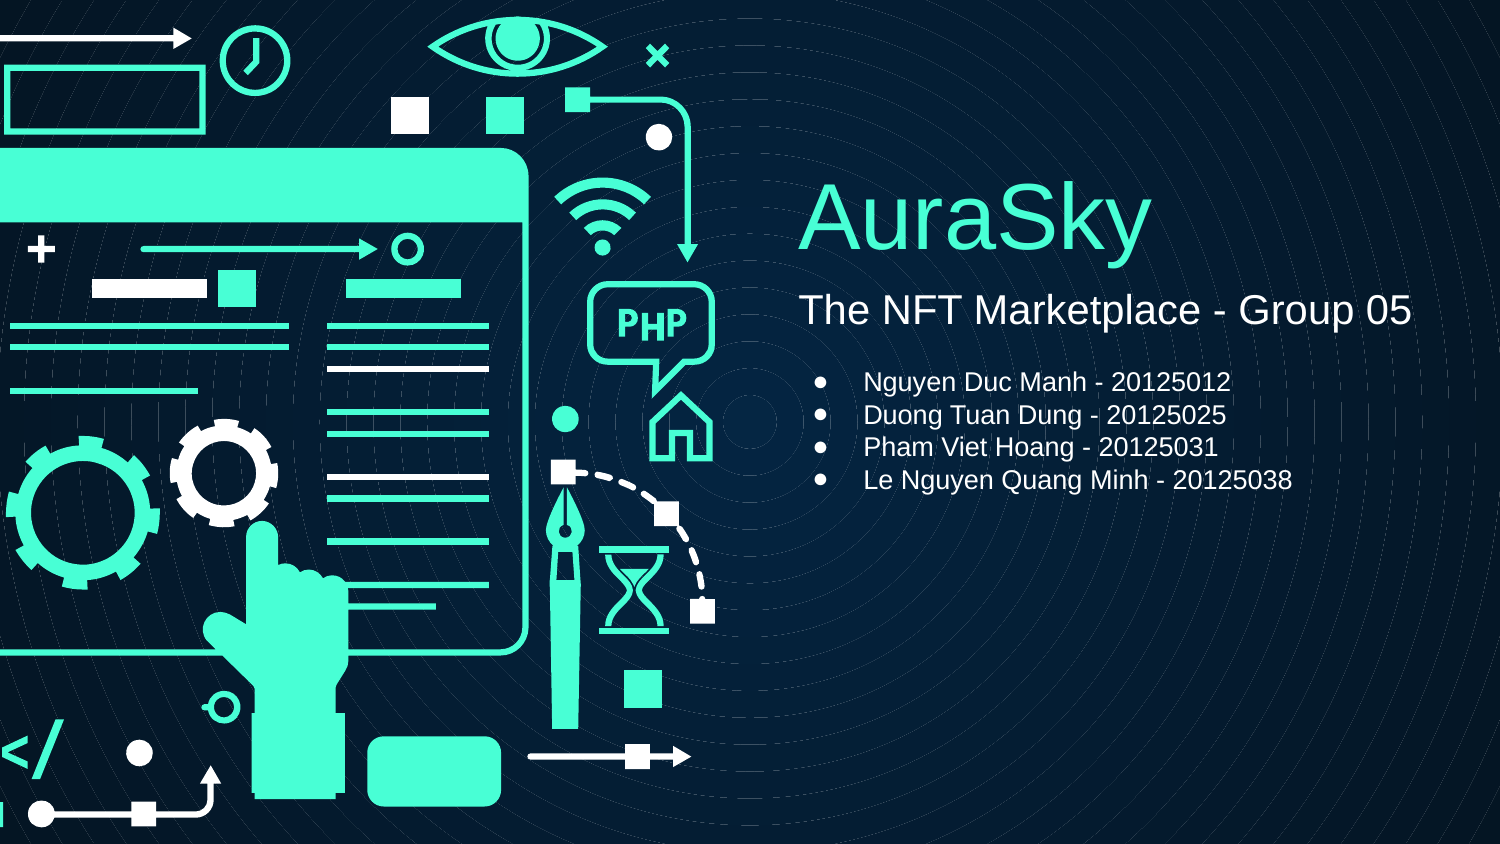

# AuraSky

The NFT Marketplace - Group 05

Nguyen Duc Manh - 20125012
Duong Tuan Dung - 20125025
Pham Viet Hoang - 20125031
Le Nguyen Quang Minh - 20125038